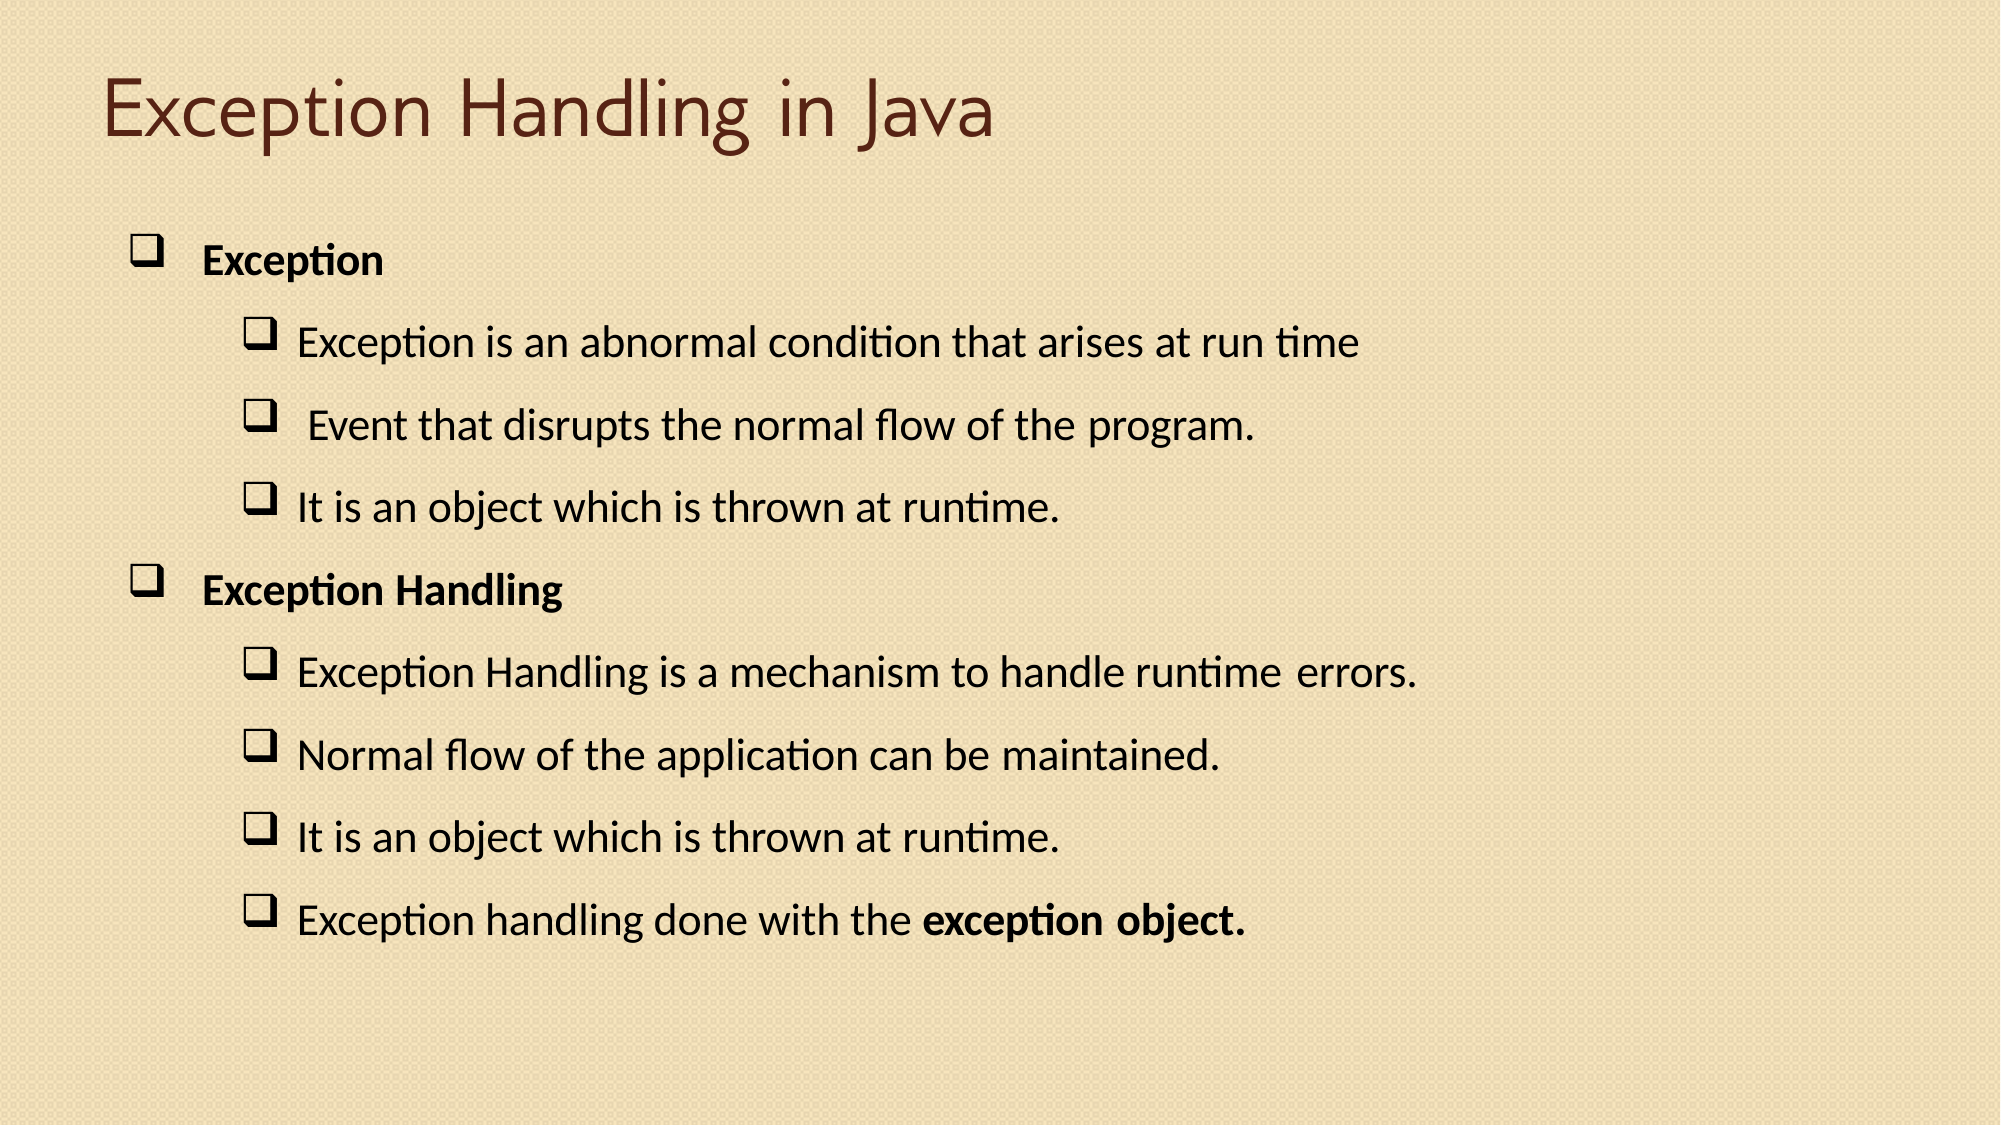

# Exception Handling in Java
Exception
Exception is an abnormal condition that arises at run time
Event that disrupts the normal flow of the program.
It is an object which is thrown at runtime.
Exception Handling
Exception Handling is a mechanism to handle runtime errors.
Normal flow of the application can be maintained.
It is an object which is thrown at runtime.
Exception handling done with the exception object.